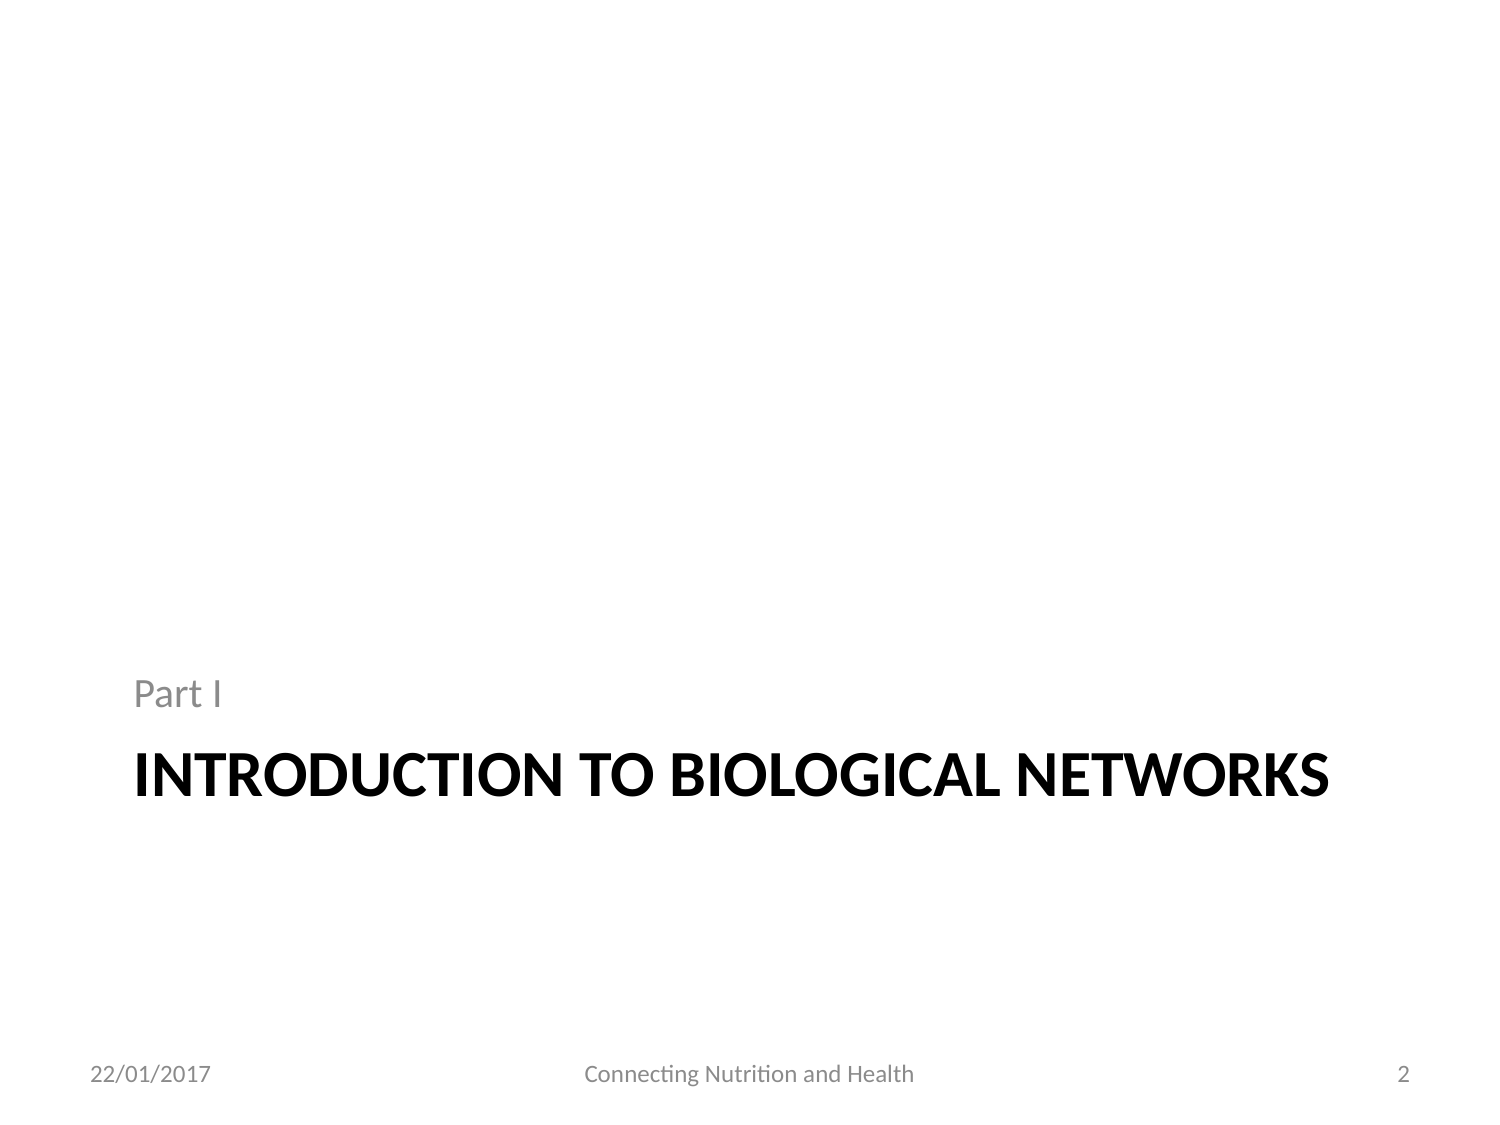

Part I
# Introduction to biological networks
22/01/2017
Connecting Nutrition and Health
2